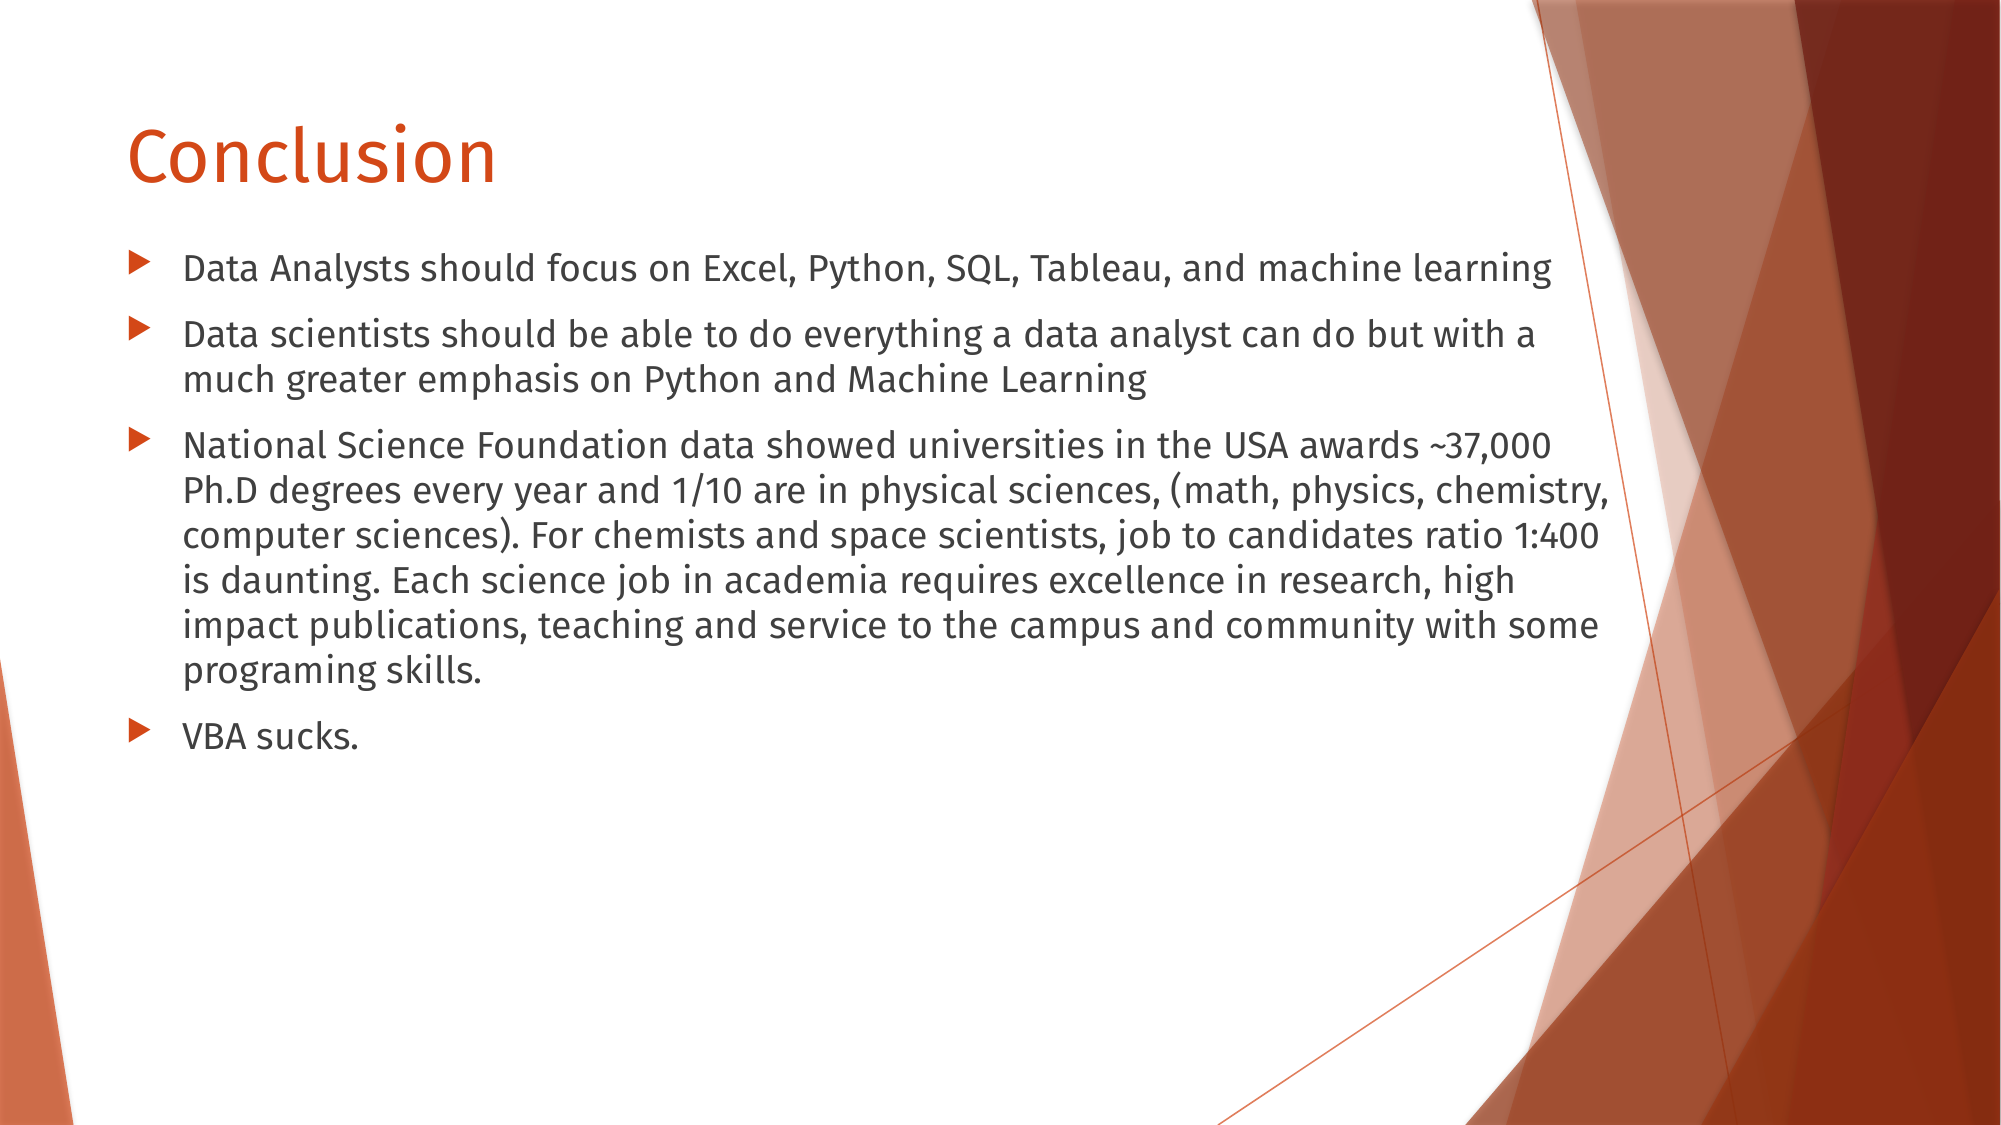

# Conclusion
Data Analysts should focus on Excel, Python, SQL, Tableau, and machine learning
Data scientists should be able to do everything a data analyst can do but with a much greater emphasis on Python and Machine Learning
National Science Foundation data showed universities in the USA awards ~37,000 Ph.D degrees every year and 1/10 are in physical sciences, (math, physics, chemistry, computer sciences). For chemists and space scientists, job to candidates ratio 1:400 is daunting. Each science job in academia requires excellence in research, high impact publications, teaching and service to the campus and community with some programing skills.
VBA sucks.